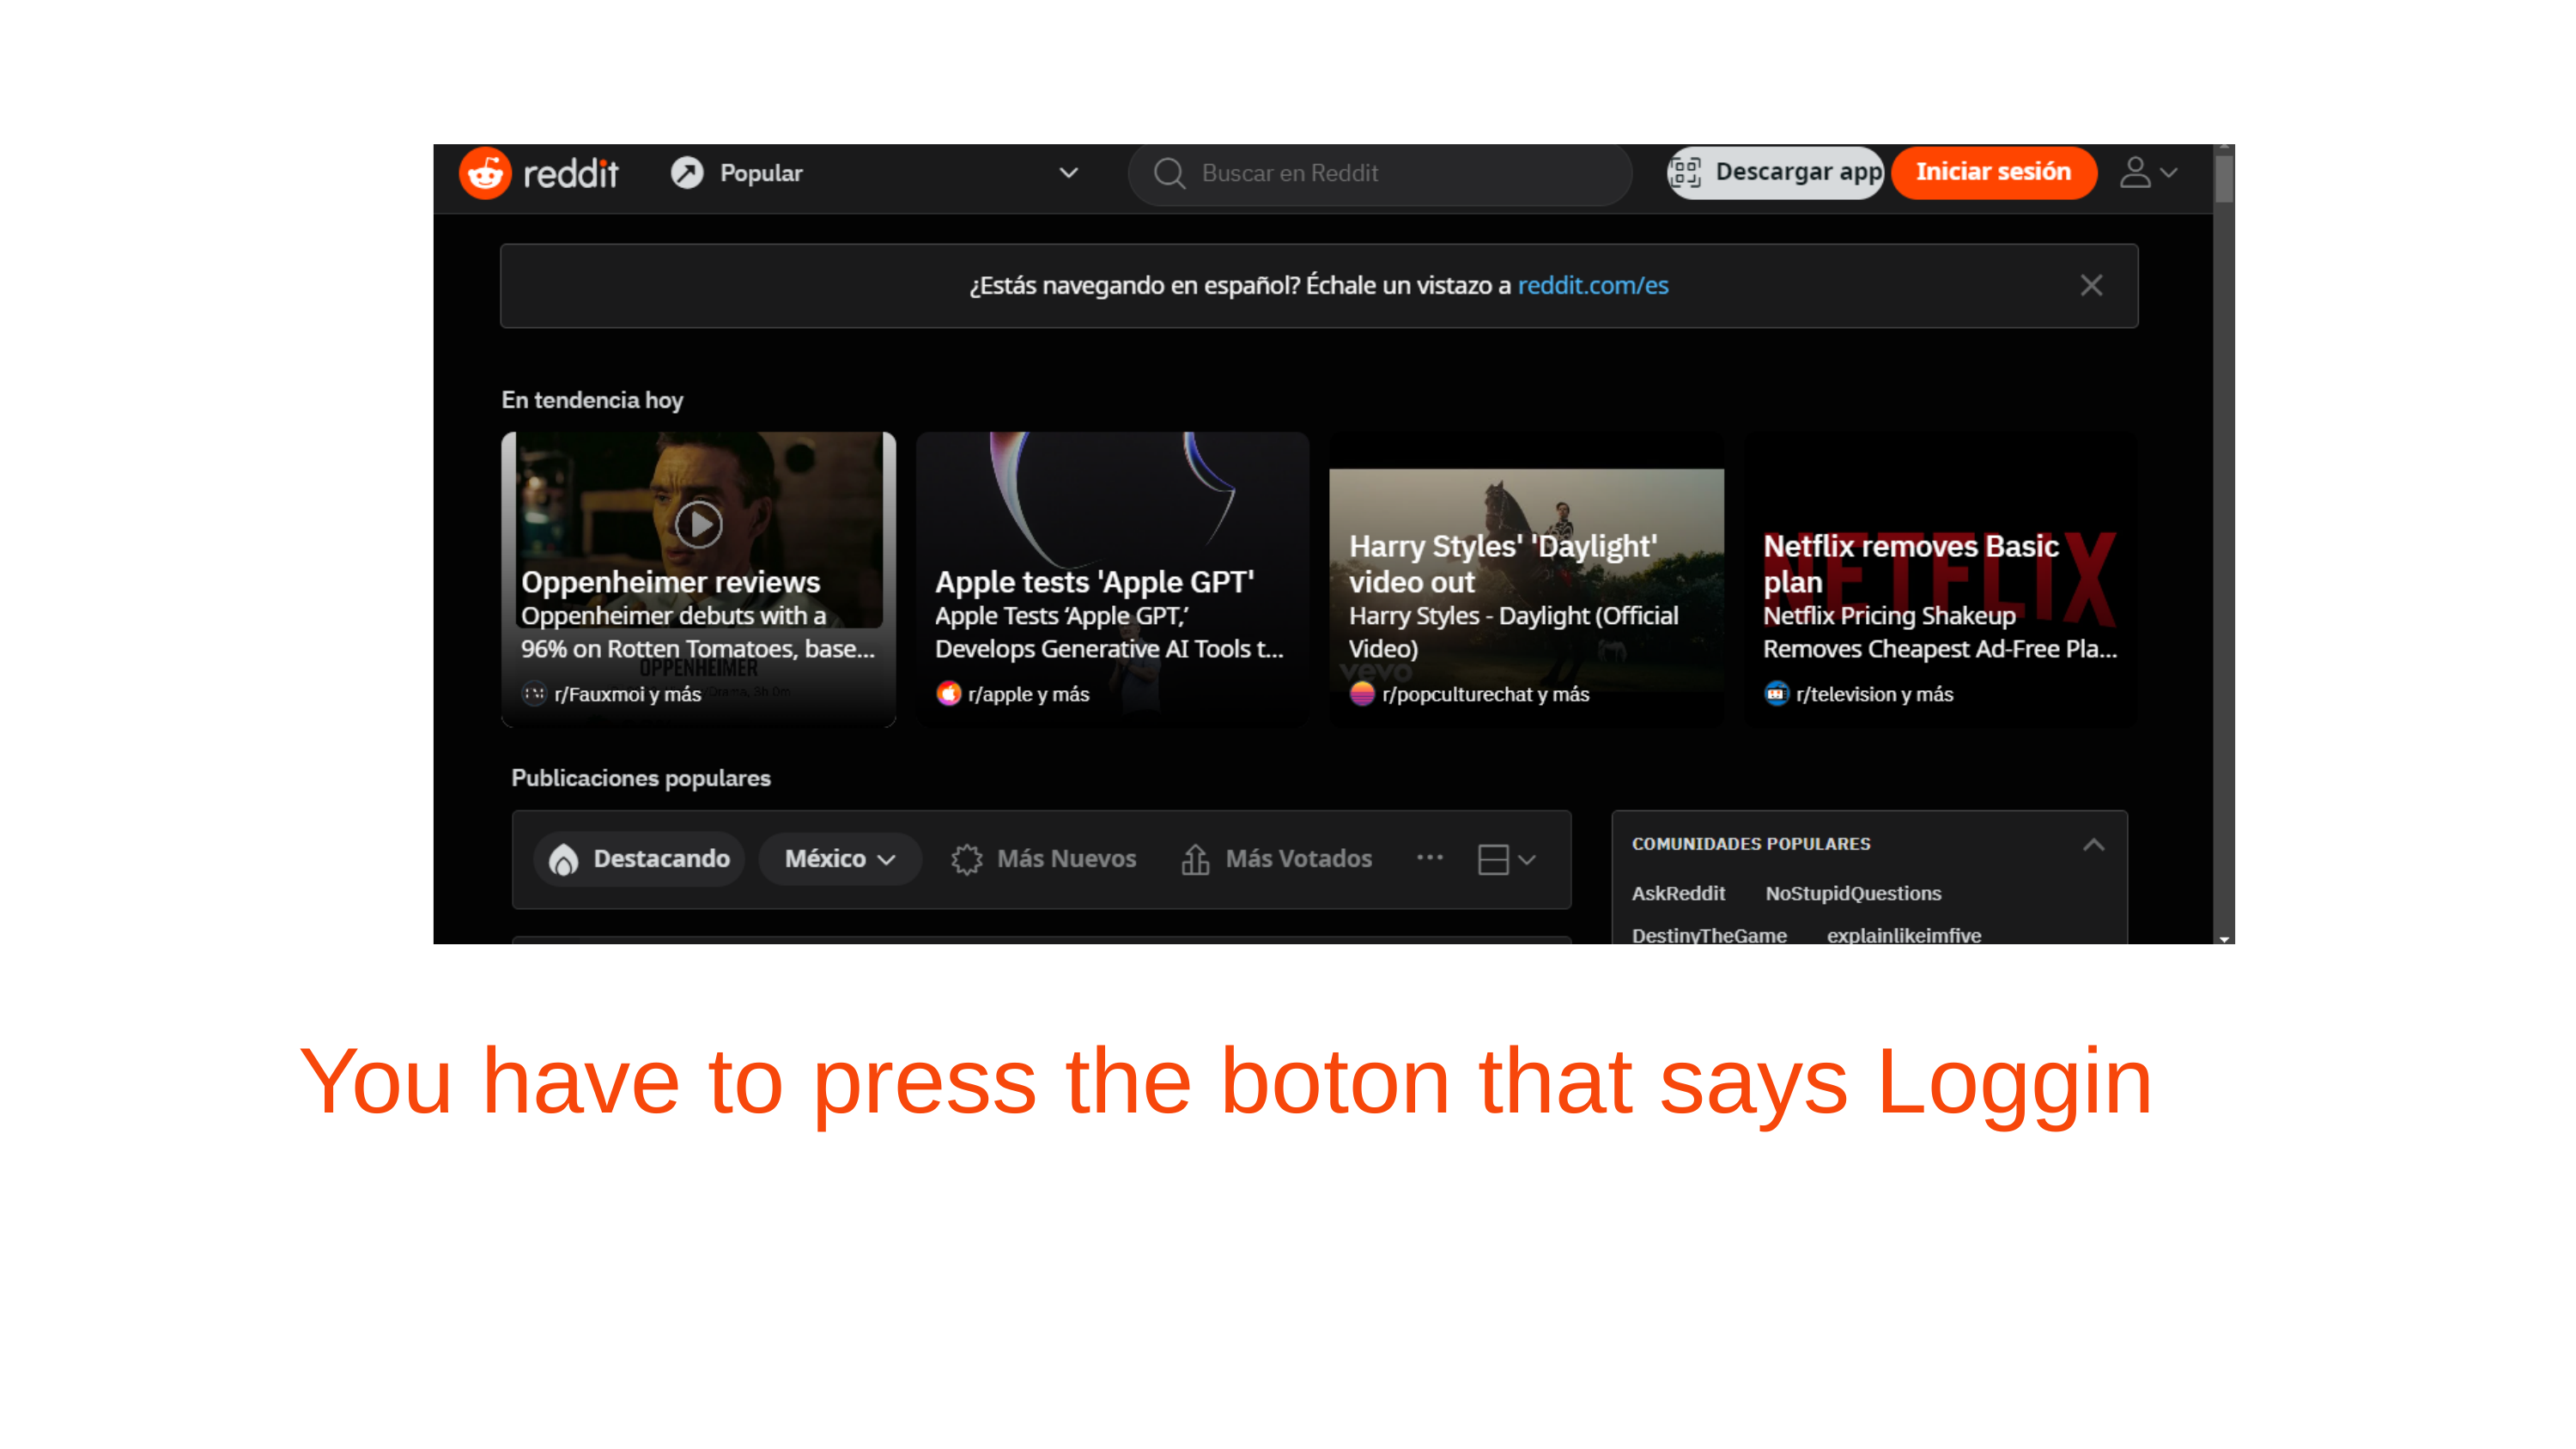

You have to press the boton that says Loggin